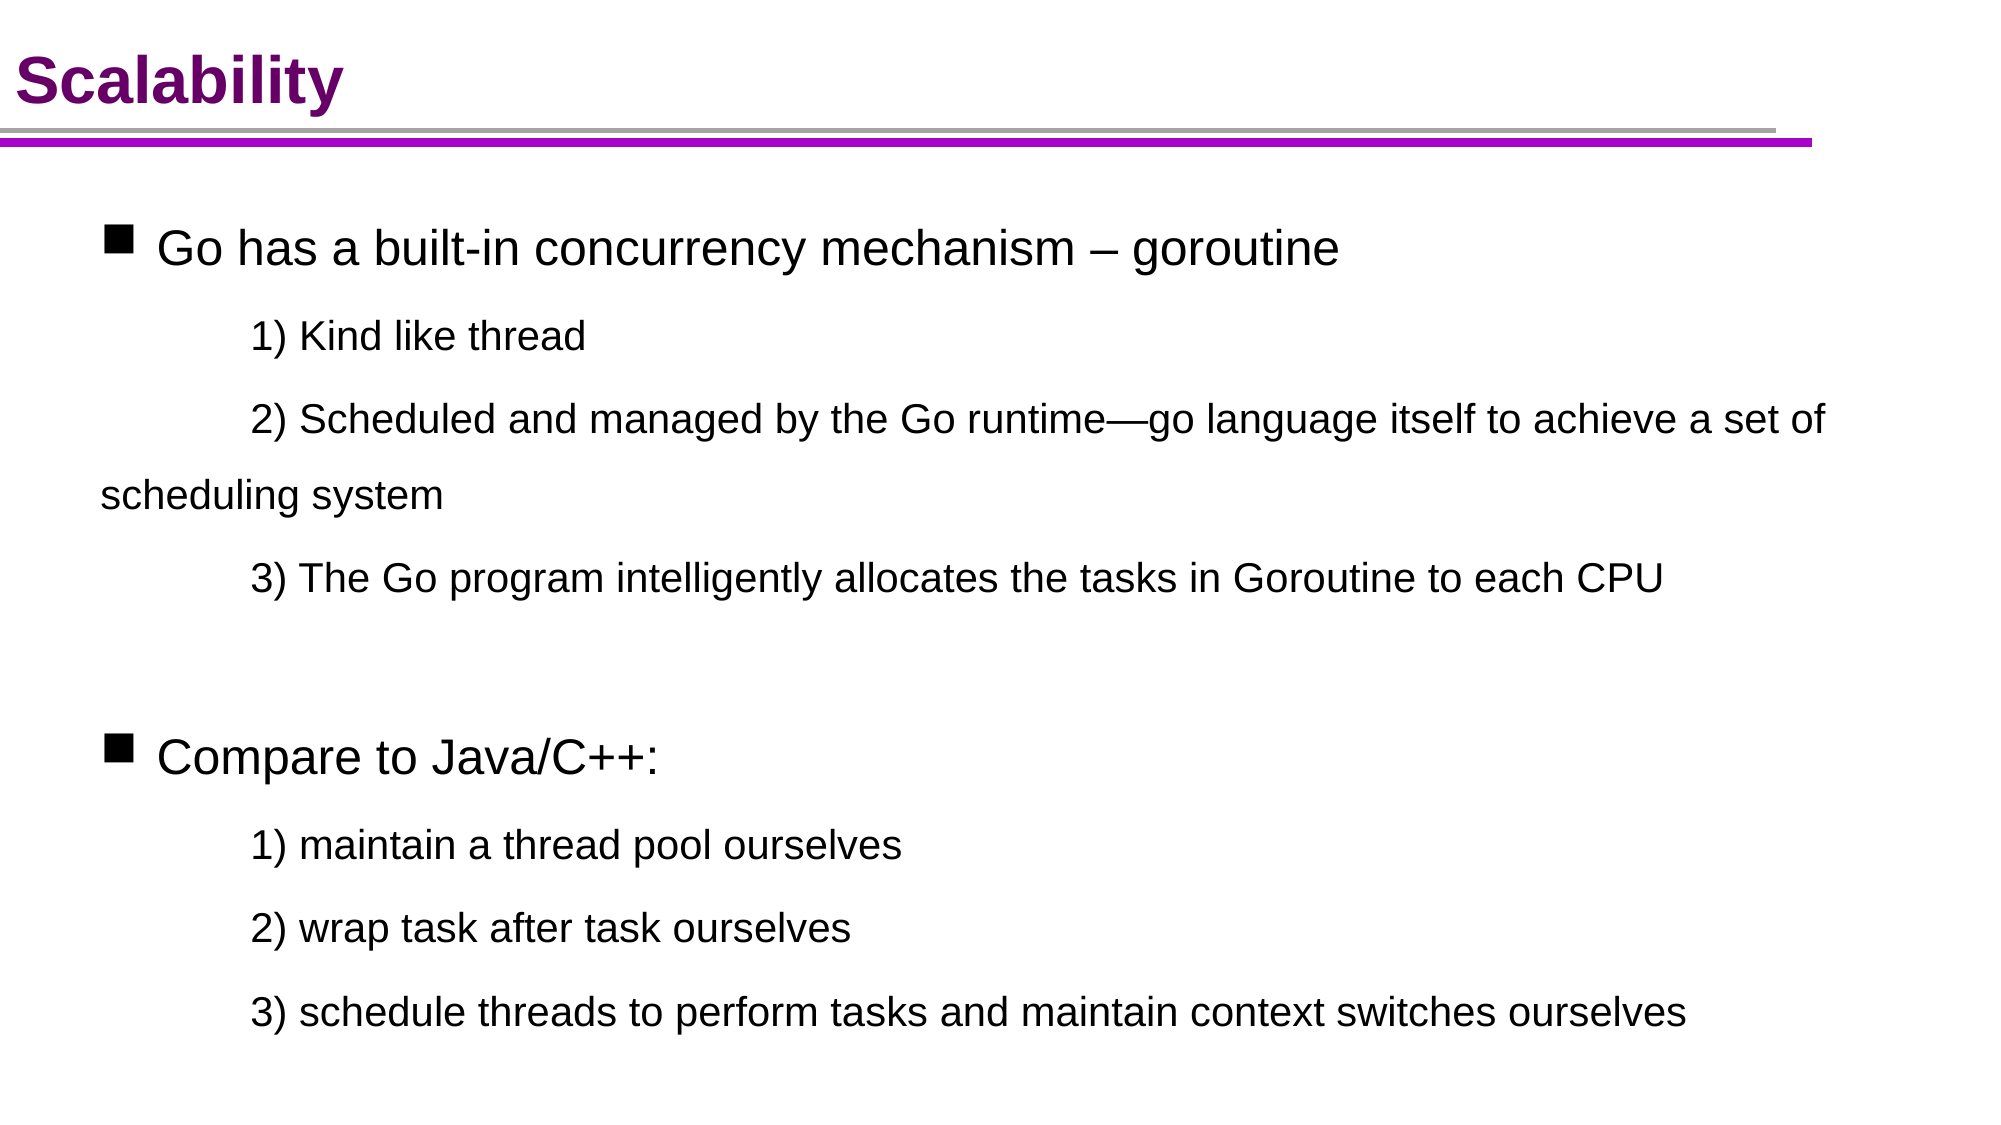

# Scalability
Go has a built-in concurrency mechanism – goroutine
  	1) Kind like thread
	2) Scheduled and managed by the Go runtime—go language itself to achieve a set of scheduling system
	3) The Go program intelligently allocates the tasks in Goroutine to each CPU

Compare to Java/C++:
	1) maintain a thread pool ourselves
	2) wrap task after task ourselves
	3) schedule threads to perform tasks and maintain context switches ourselves